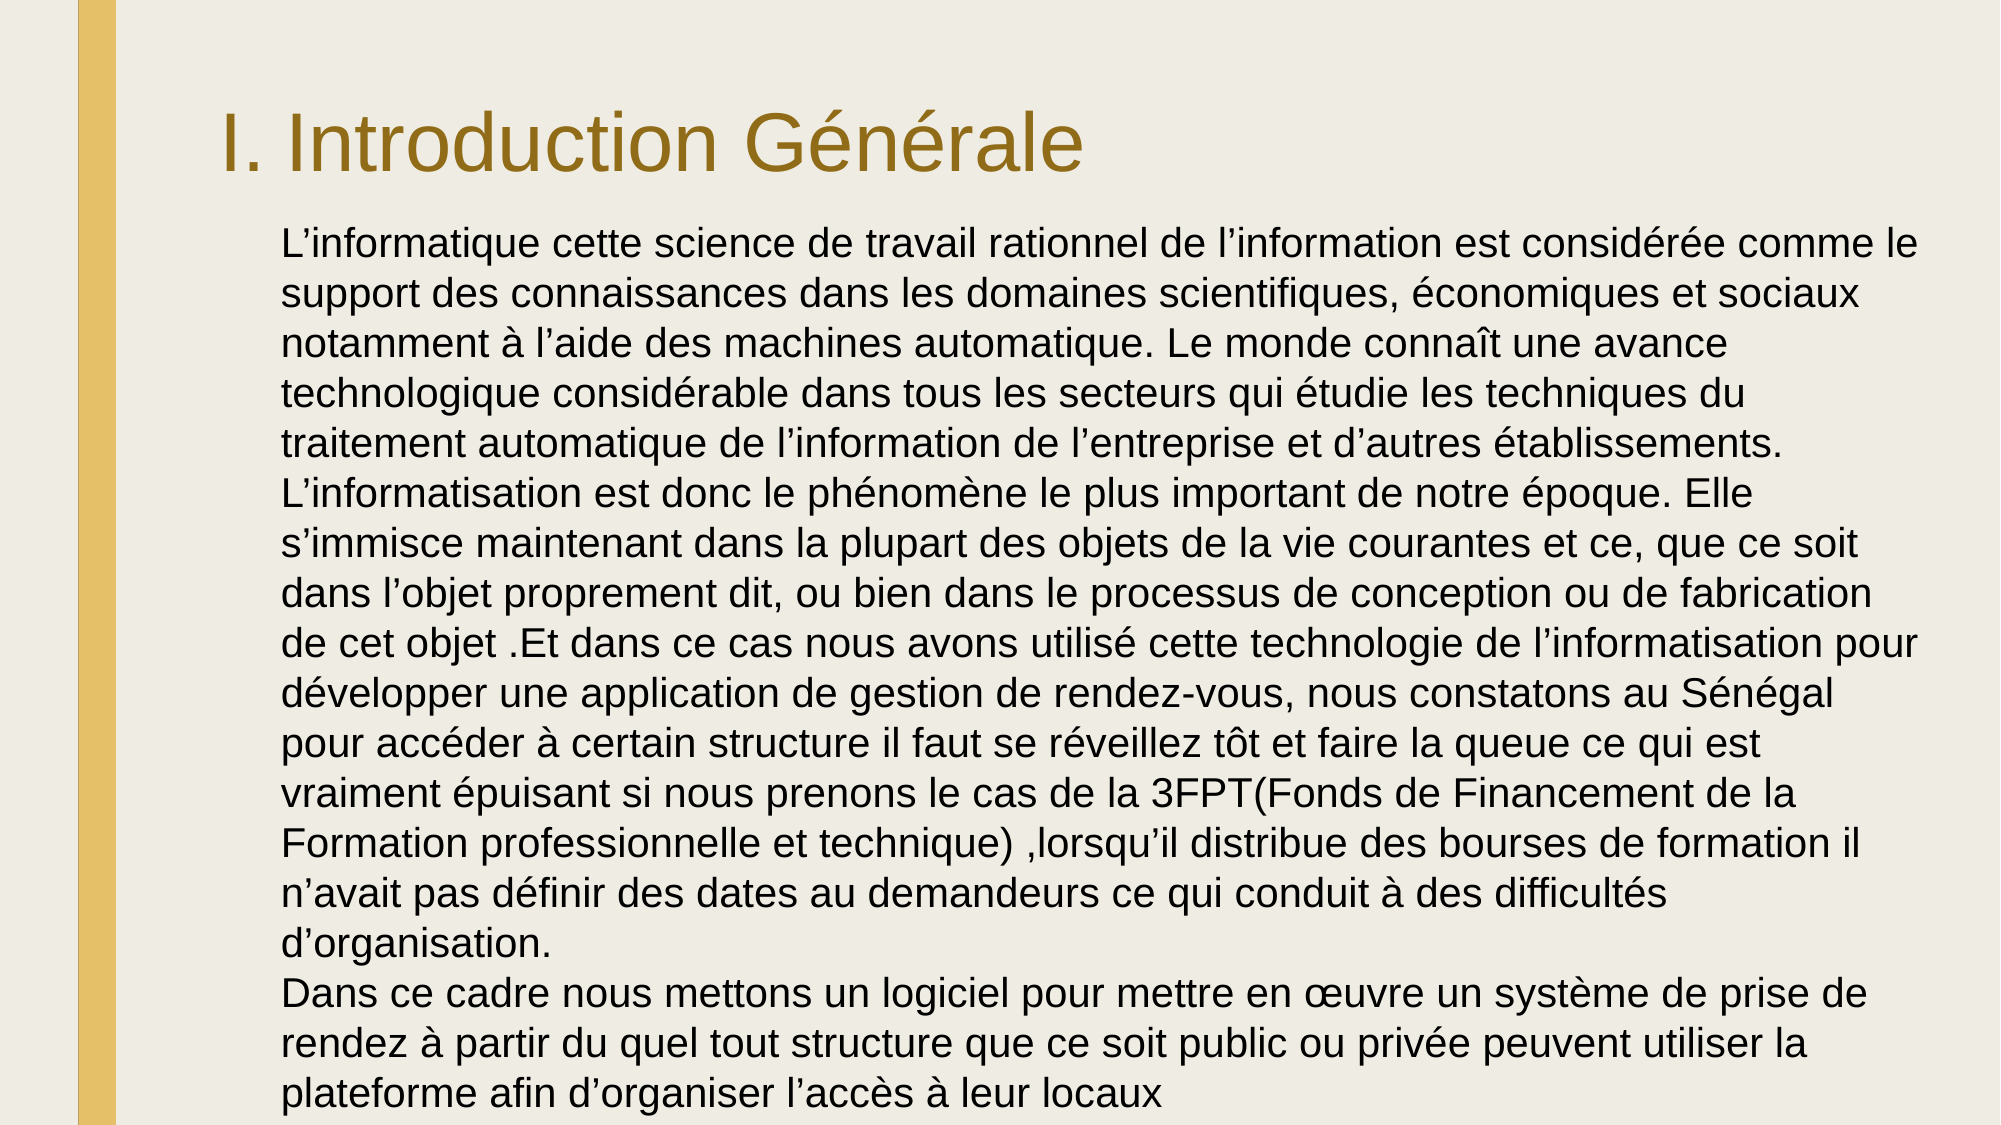

Introduction Générale
L’informatique cette science de travail rationnel de l’information est considérée comme le support des connaissances dans les domaines scientifiques, économiques et sociaux notamment à l’aide des machines automatique. Le monde connaît une avance technologique considérable dans tous les secteurs qui étudie les techniques du traitement automatique de l’information de l’entreprise et d’autres établissements. L’informatisation est donc le phénomène le plus important de notre époque. Elle s’immisce maintenant dans la plupart des objets de la vie courantes et ce, que ce soit dans l’objet proprement dit, ou bien dans le processus de conception ou de fabrication de cet objet .Et dans ce cas nous avons utilisé cette technologie de l’informatisation pour développer une application de gestion de rendez-vous, nous constatons au Sénégal pour accéder à certain structure il faut se réveillez tôt et faire la queue ce qui est vraiment épuisant si nous prenons le cas de la 3FPT(Fonds de Financement de la Formation professionnelle et technique) ,lorsqu’il distribue des bourses de formation il n’avait pas définir des dates au demandeurs ce qui conduit à des difficultés d’organisation.
Dans ce cadre nous mettons un logiciel pour mettre en œuvre un système de prise de rendez à partir du quel tout structure que ce soit public ou privée peuvent utiliser la plateforme afin d’organiser l’accès à leur locaux